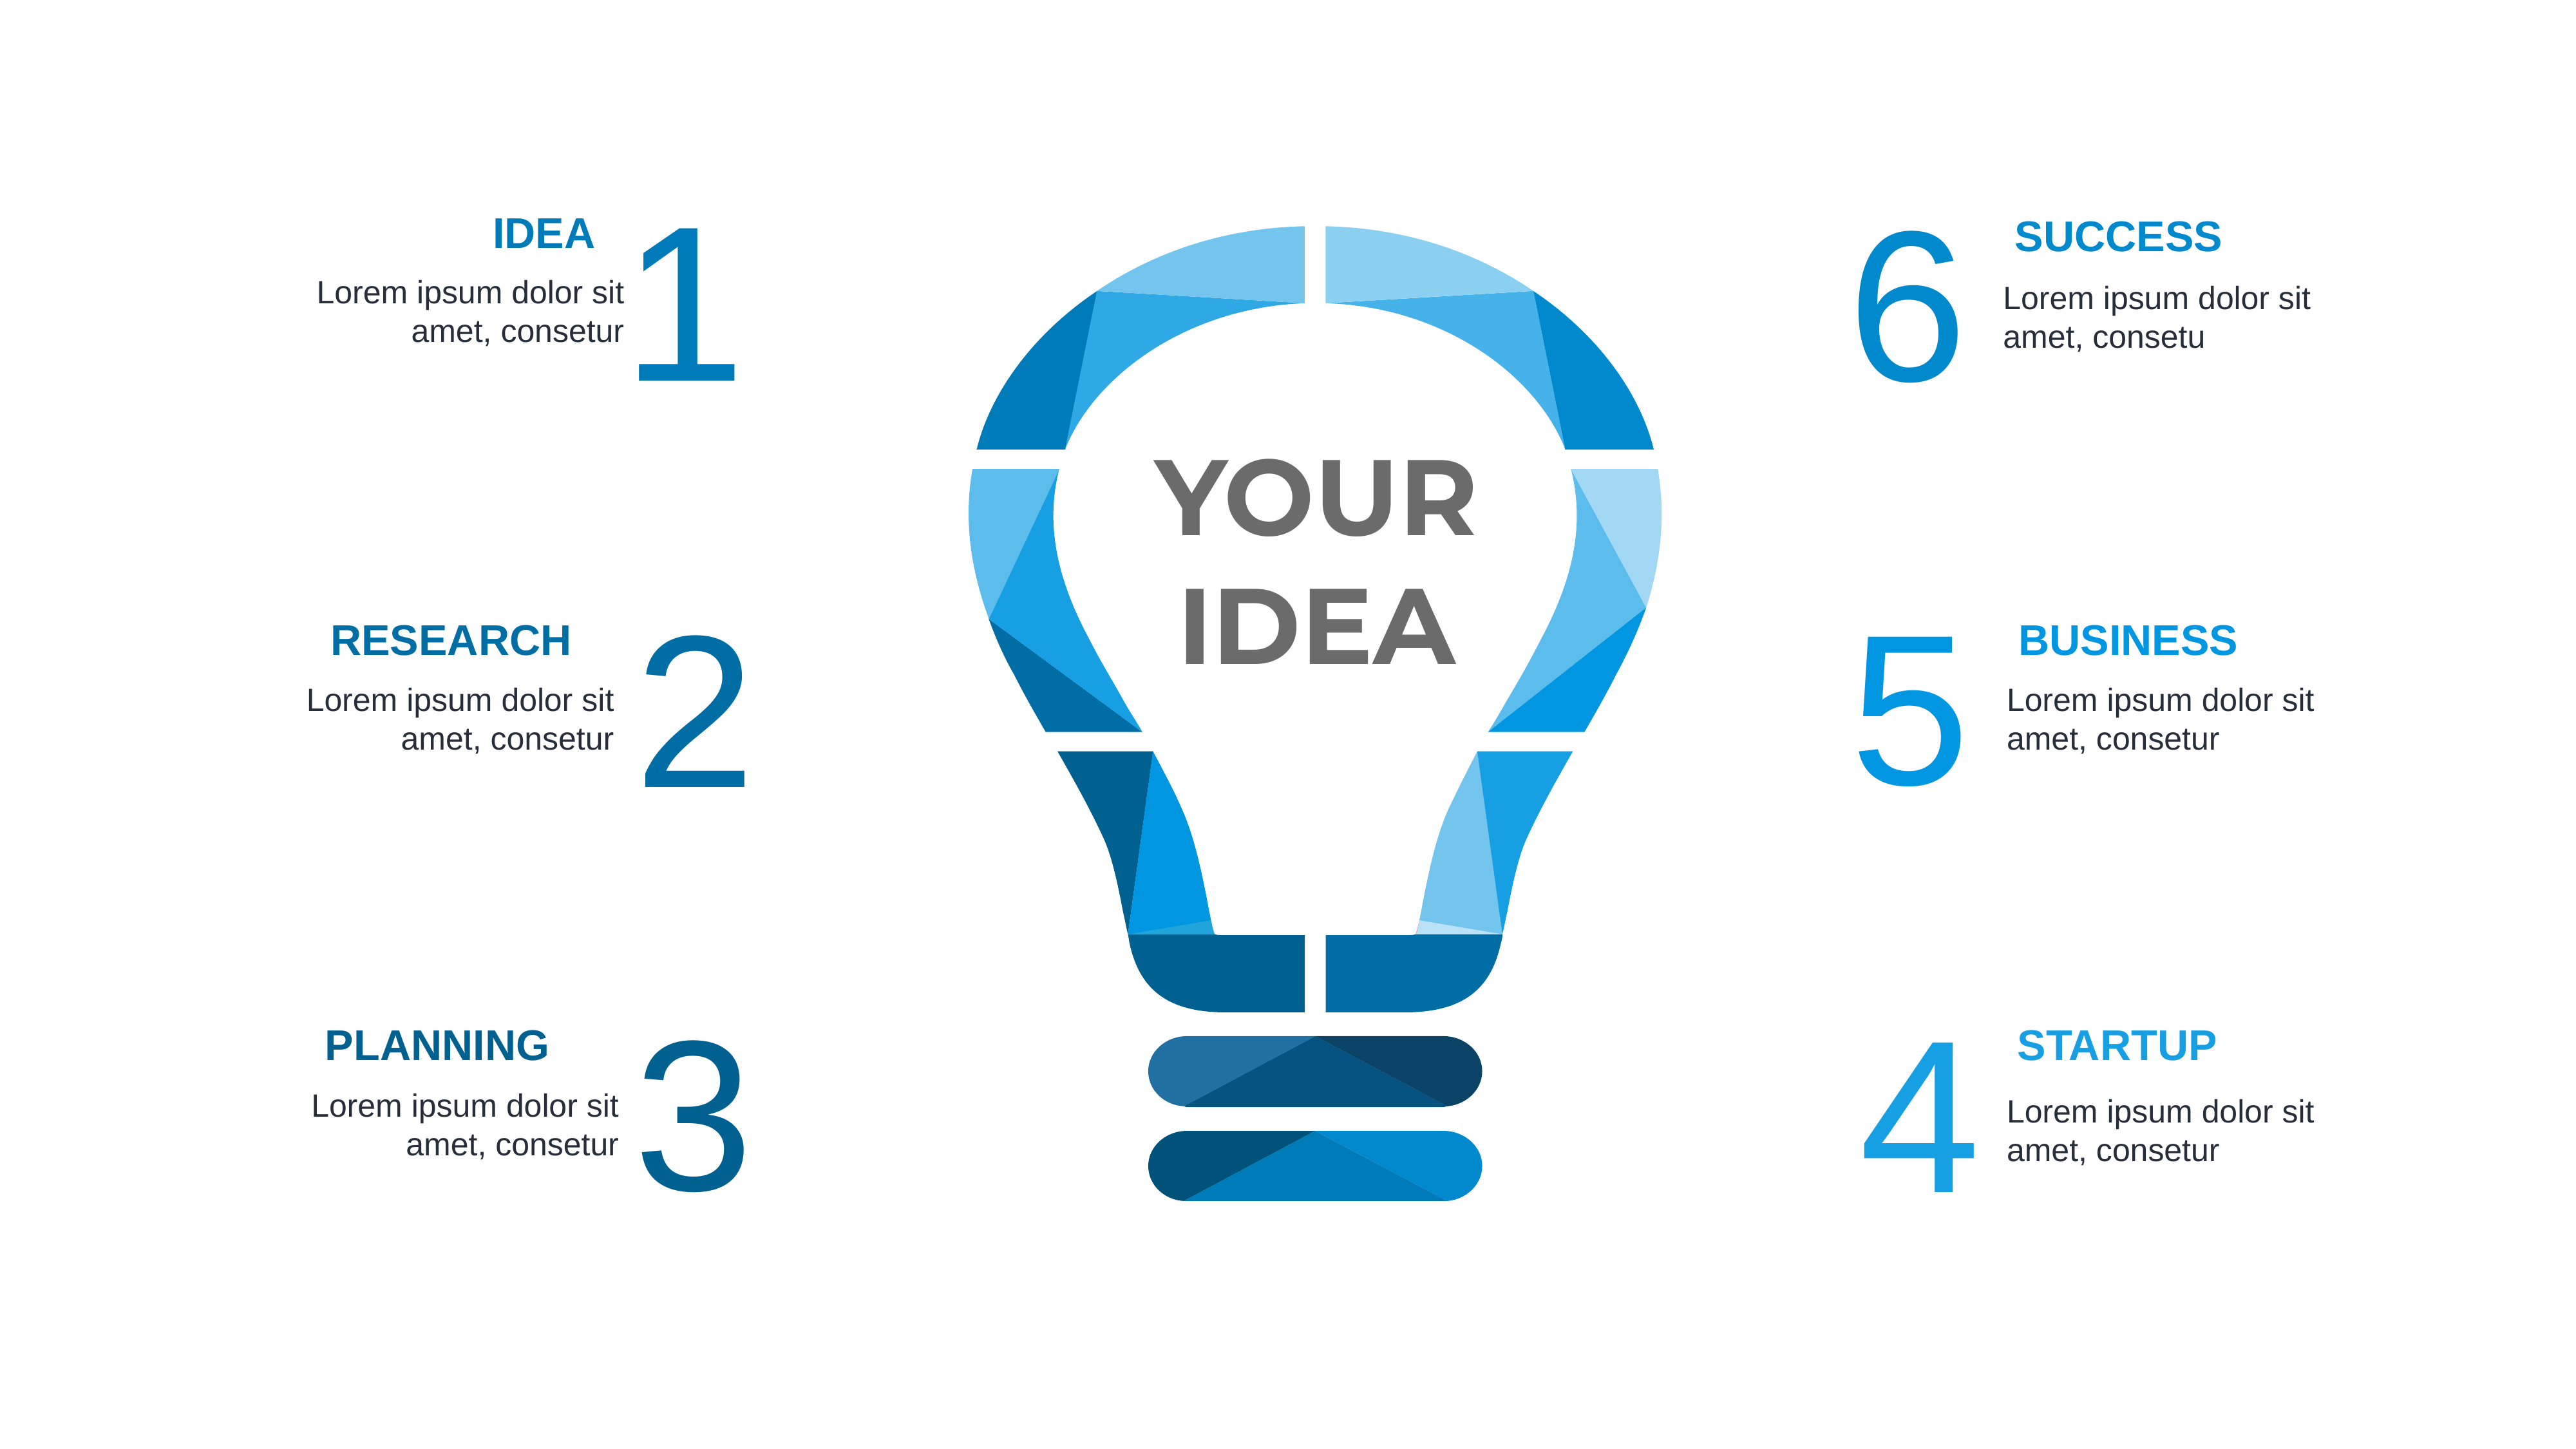

1
6
IDEA
SUCCESS

Lorem ipsum dolor sit amet, consetur
Lorem ipsum dolor sit amet, consetu

YOUR
IDEA

2
5

RESEARCH
BUSINESS

Lorem ipsum dolor sit amet, consetur
Lorem ipsum dolor sit amet, consetur

4
3
PLANNING
STARTUP

Lorem ipsum dolor sit amet, consetur
Lorem ipsum dolor sit amet, consetur